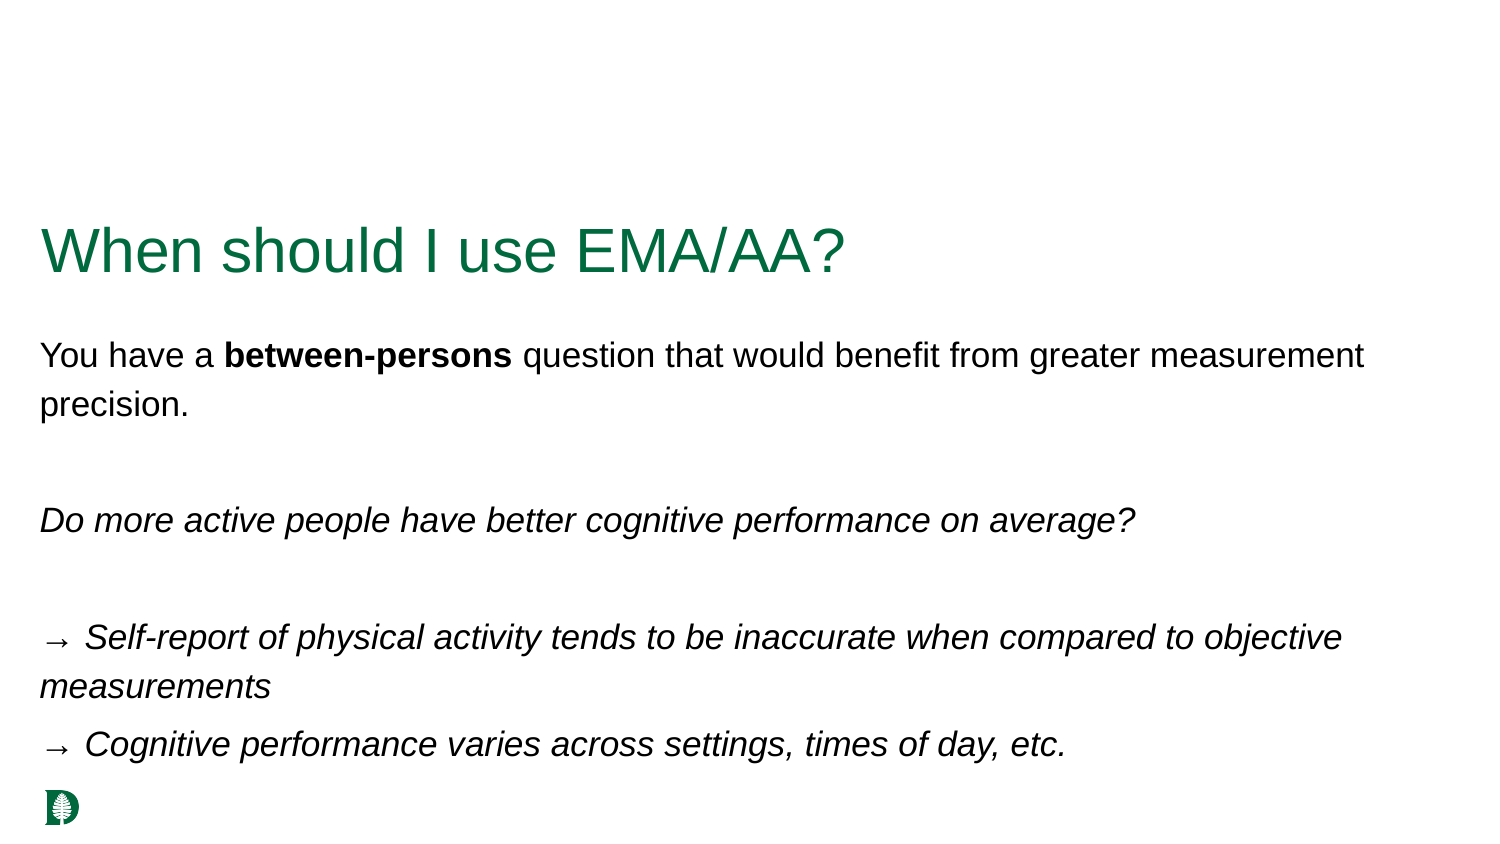

# When should I use EMA/AA?
You have a between-persons question that would benefit from greater measurement precision.

Do more active people have better cognitive performance on average?

→ Self-report of physical activity tends to be inaccurate when compared to objective measurements
→ Cognitive performance varies across settings, times of day, etc.